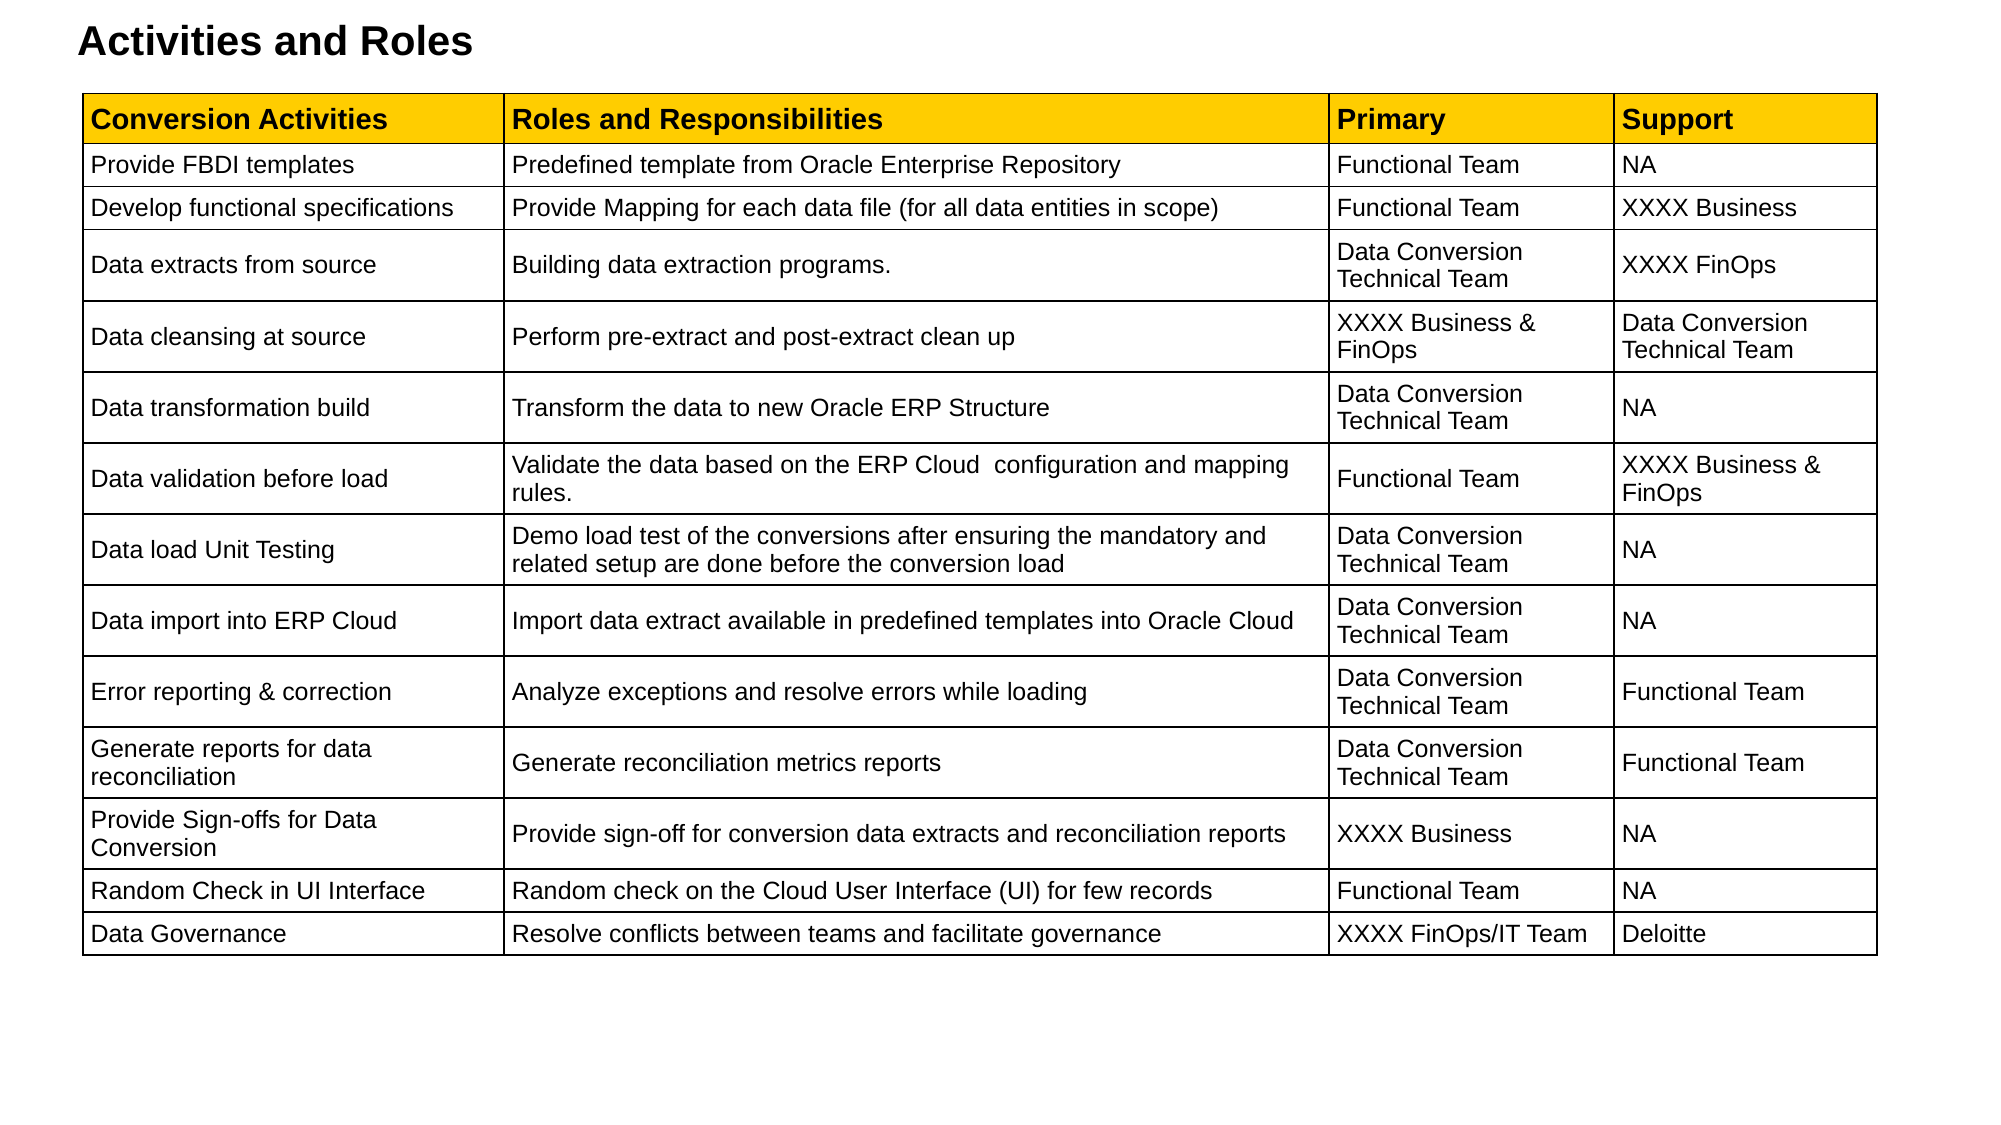

# Activities and Roles
| Conversion Activities | Roles and Responsibilities | Primary | Support |
| --- | --- | --- | --- |
| Provide FBDI templates | Predefined template from Oracle Enterprise Repository | Functional Team | NA |
| Develop functional specifications | Provide Mapping for each data file (for all data entities in scope) | Functional Team | XXXX Business |
| Data extracts from source | Building data extraction programs. | Data Conversion Technical Team | XXXX FinOps |
| Data cleansing at source | Perform pre-extract and post-extract clean up | XXXX Business & FinOps | Data Conversion Technical Team |
| Data transformation build | Transform the data to new Oracle ERP Structure | Data Conversion Technical Team | NA |
| Data validation before load | Validate the data based on the ERP Cloud configuration and mapping rules. | Functional Team | XXXX Business & FinOps |
| Data load Unit Testing | Demo load test of the conversions after ensuring the mandatory and related setup are done before the conversion load | Data Conversion Technical Team | NA |
| Data import into ERP Cloud | Import data extract available in predefined templates into Oracle Cloud | Data Conversion Technical Team | NA |
| Error reporting & correction | Analyze exceptions and resolve errors while loading | Data Conversion Technical Team | Functional Team |
| Generate reports for data reconciliation | Generate reconciliation metrics reports | Data Conversion Technical Team | Functional Team |
| Provide Sign-offs for Data Conversion | Provide sign-off for conversion data extracts and reconciliation reports | XXXX Business | NA |
| Random Check in UI Interface | Random check on the Cloud User Interface (UI) for few records | Functional Team | NA |
| Data Governance | Resolve conflicts between teams and facilitate governance | XXXX FinOps/IT Team | Deloitte |